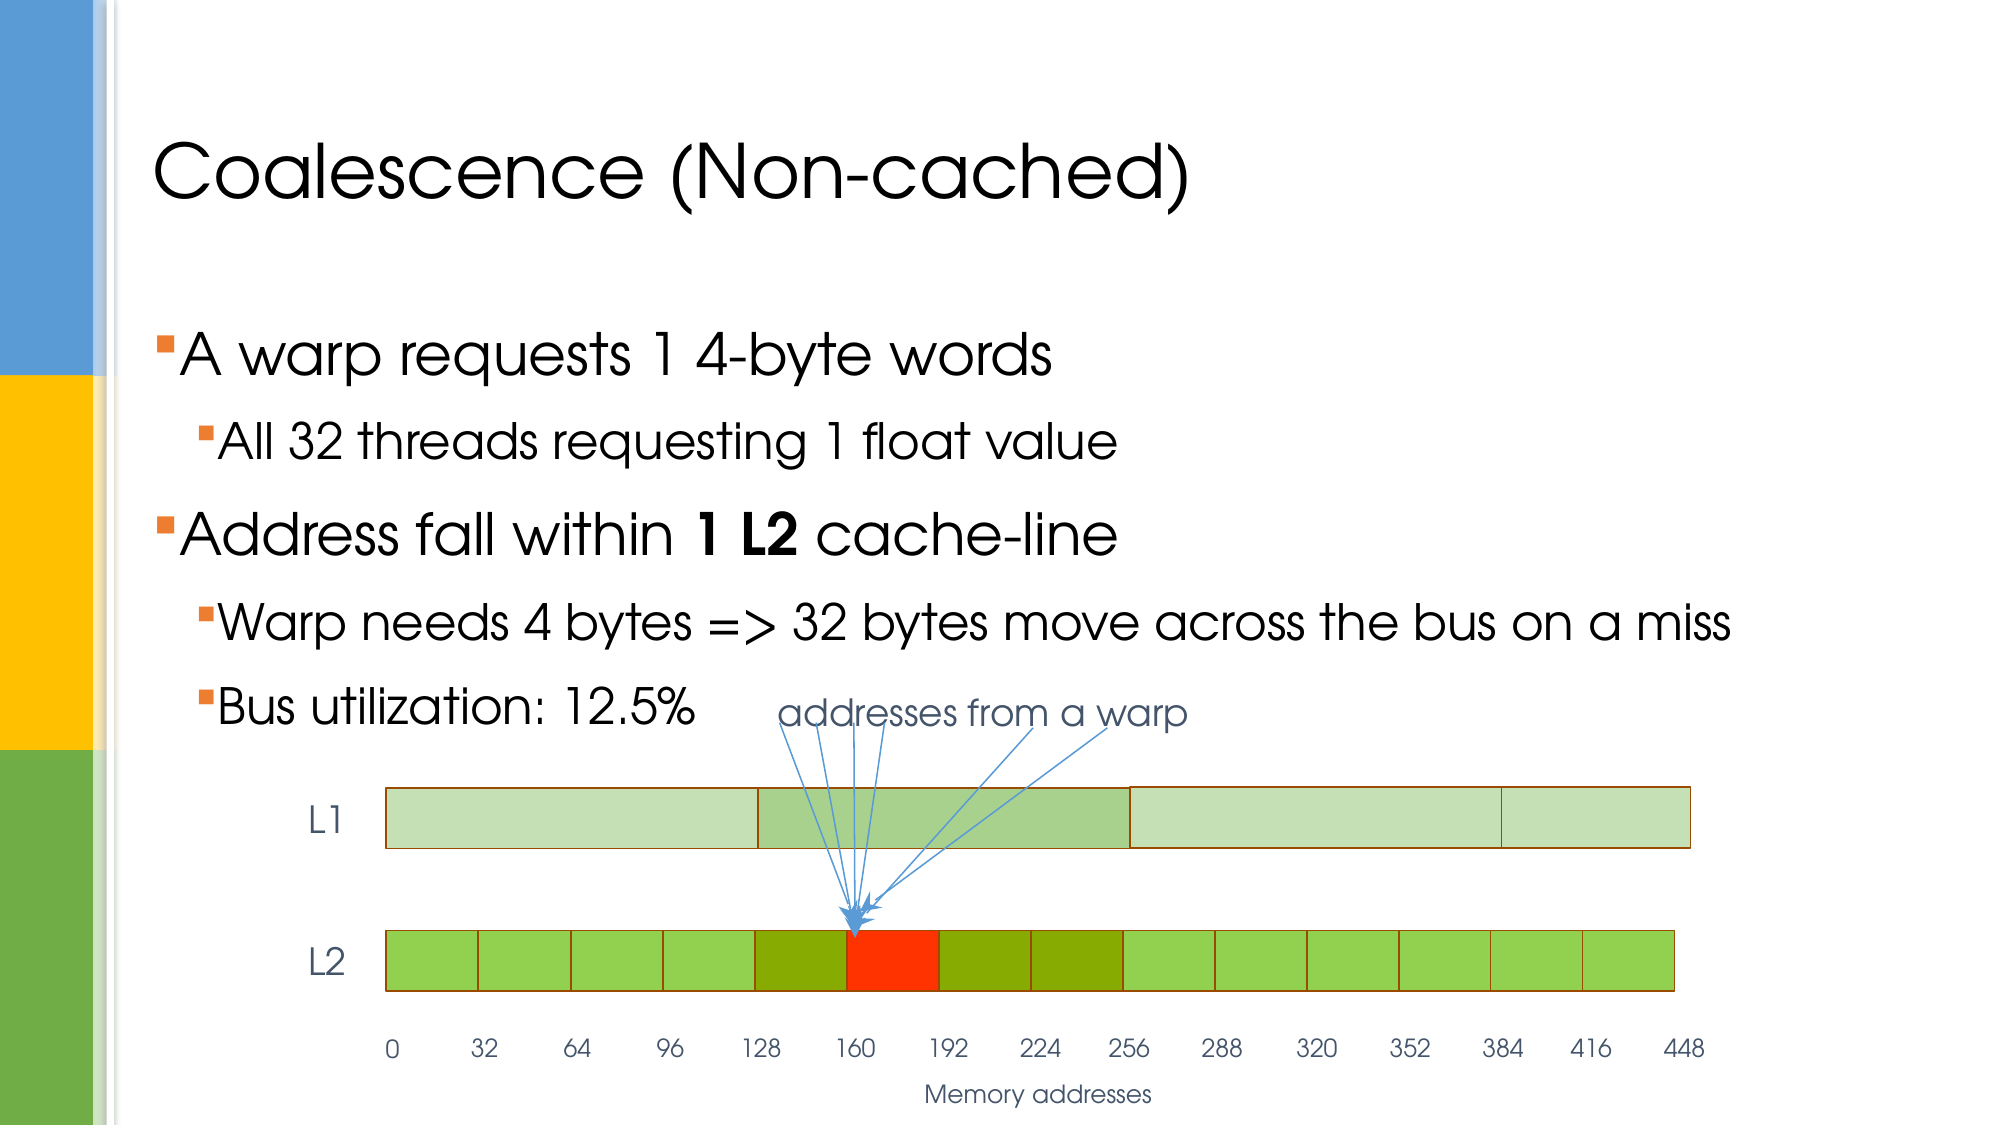

# Coalescence (Non-cached)
A warp requests 1 4-byte words
All 32 threads requesting 1 float value
Address fall within 1 L2 cache-line
Warp needs 4 bytes => 32 bytes move across the bus on a miss
Bus utilization: 12.5%
addresses from a warp
L1

L2

224
256
288
384
416
448
32
64
96
128
160
192
320
352
0
Memory addresses